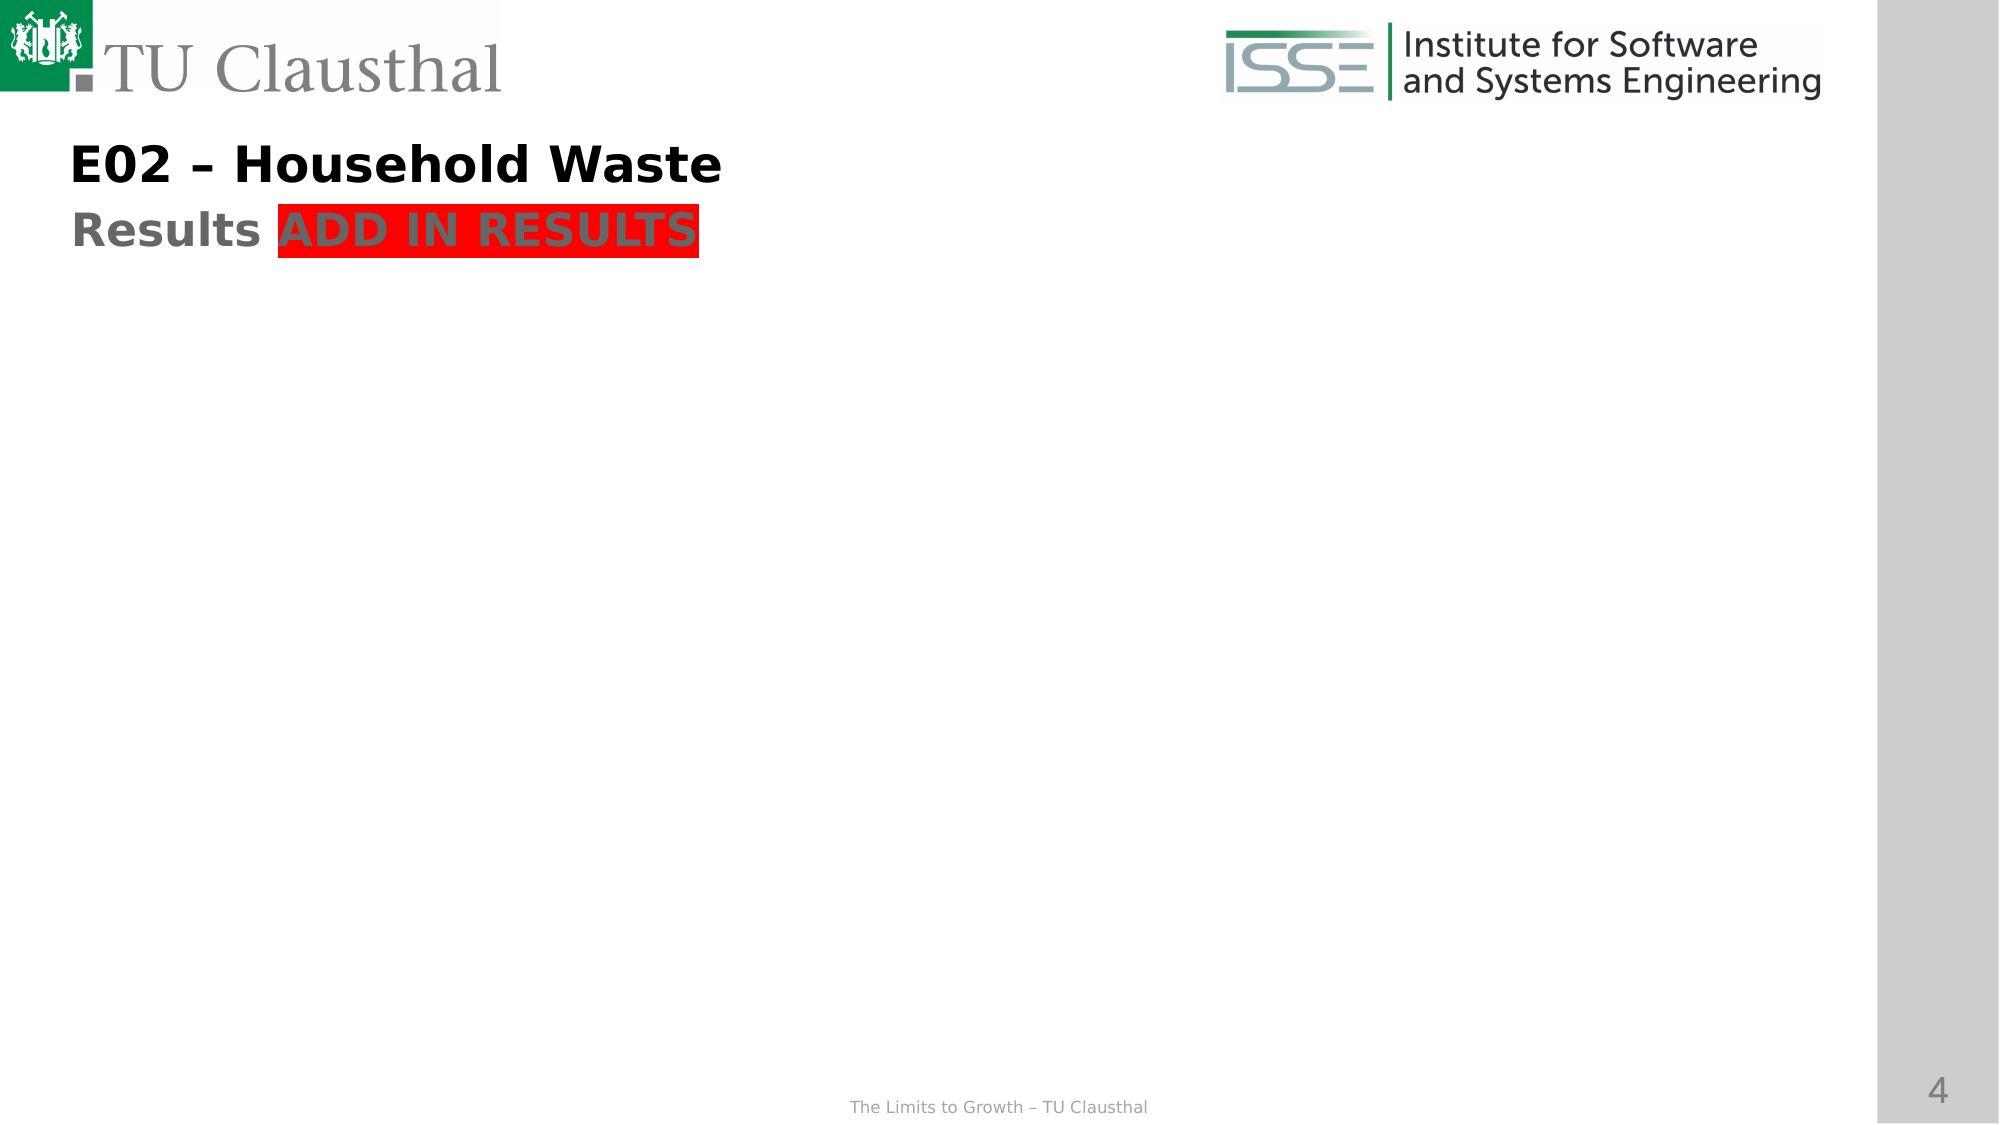

E02 – Household Waste
Results ADD IN RESULTS